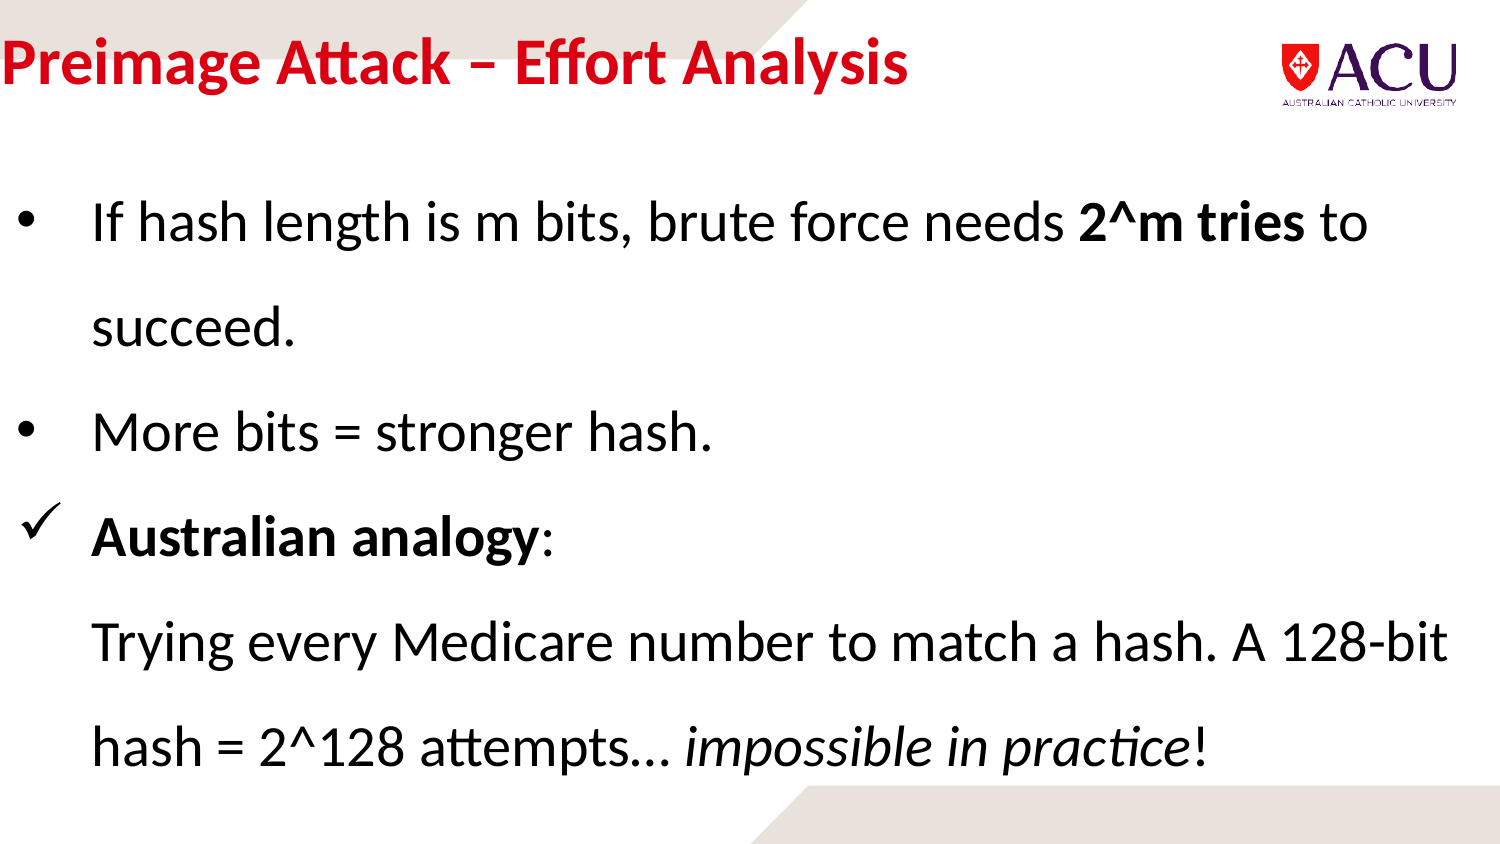

# Preimage Attack – Effort Analysis
If hash length is m bits, brute force needs 2^m tries to succeed.
More bits = stronger hash.
Australian analogy:
Trying every Medicare number to match a hash. A 128-bit hash = 2^128 attempts… impossible in practice!